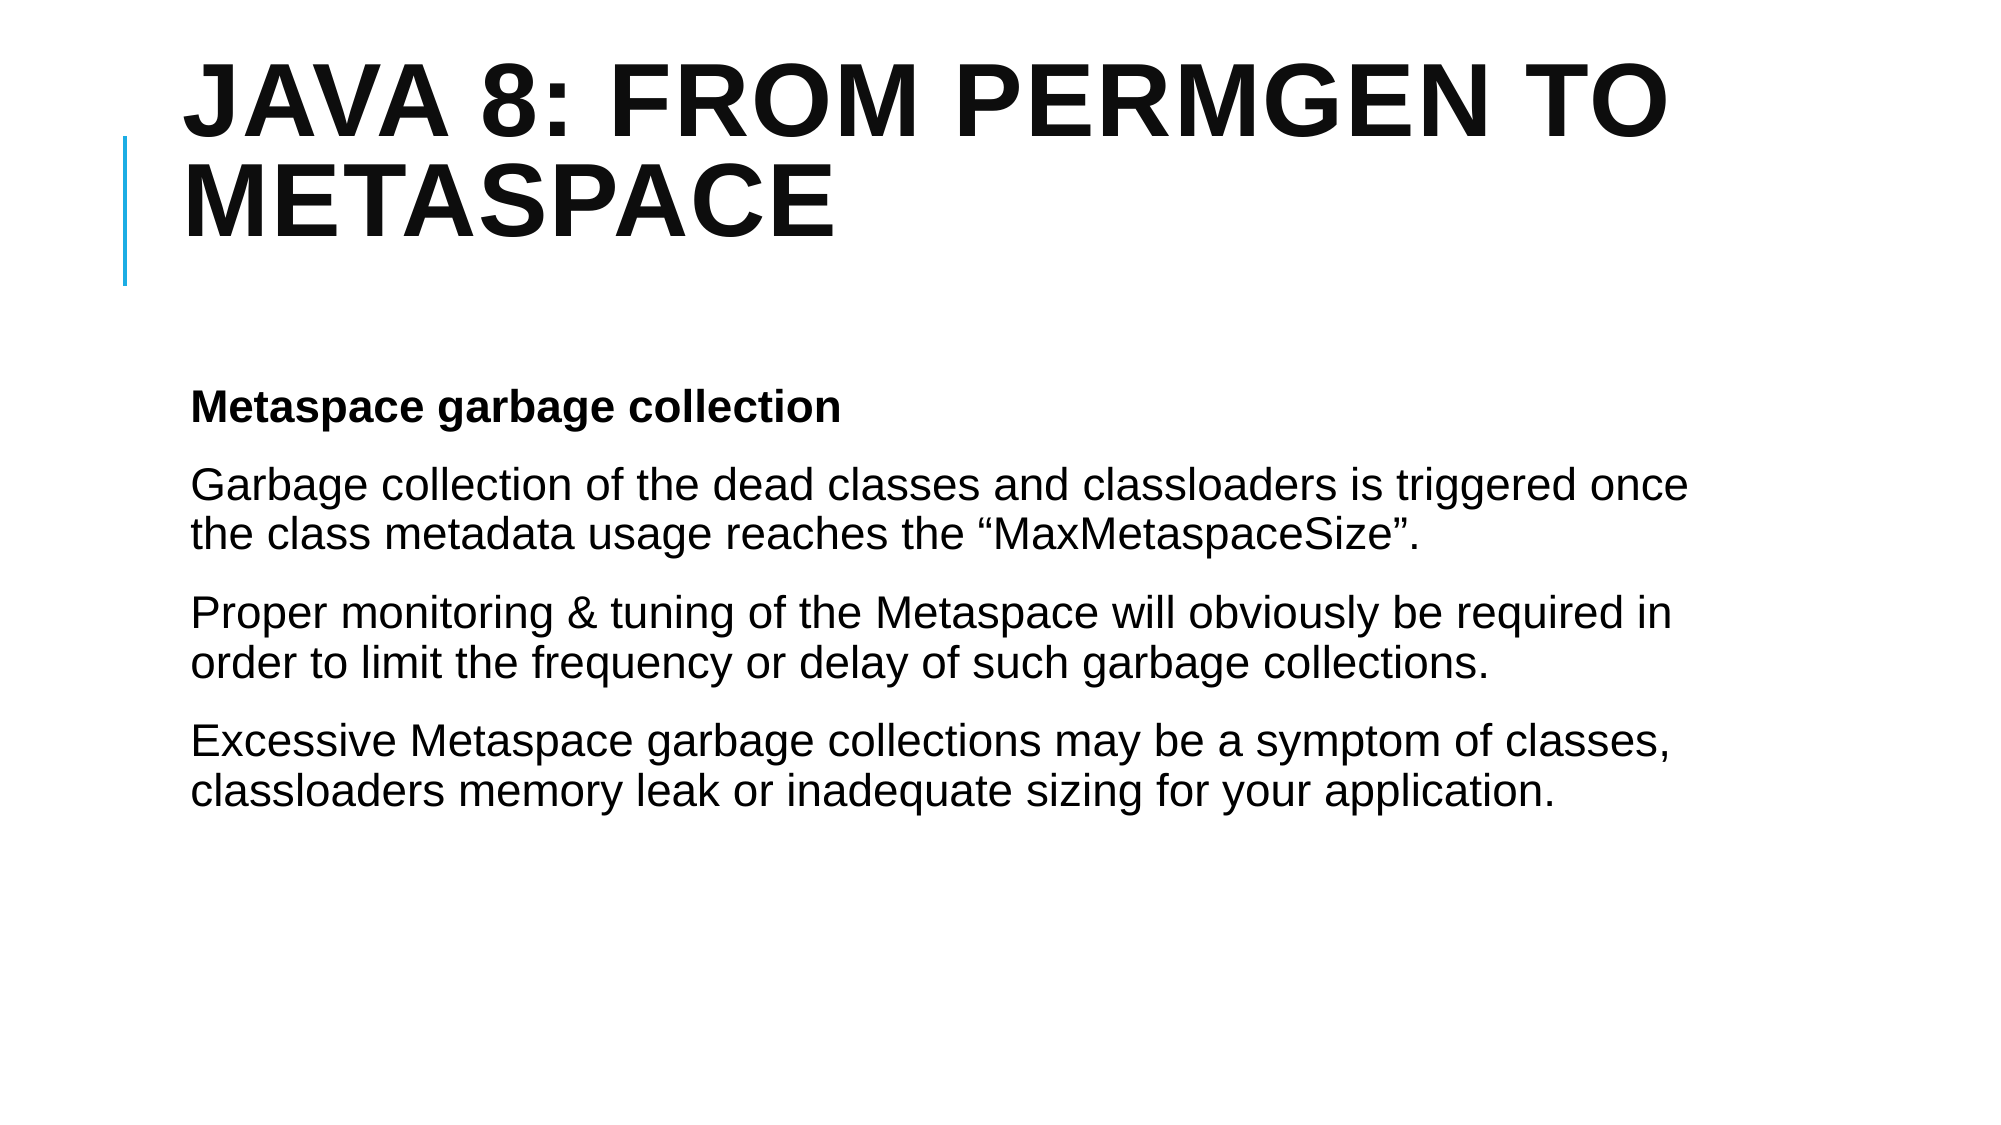

# Java 8: From PermGen to Metaspace
Metaspace garbage collection
Garbage collection of the dead classes and classloaders is triggered once the class metadata usage reaches the “MaxMetaspaceSize”.
Proper monitoring & tuning of the Metaspace will obviously be required in order to limit the frequency or delay of such garbage collections.
Excessive Metaspace garbage collections may be a symptom of classes, classloaders memory leak or inadequate sizing for your application.